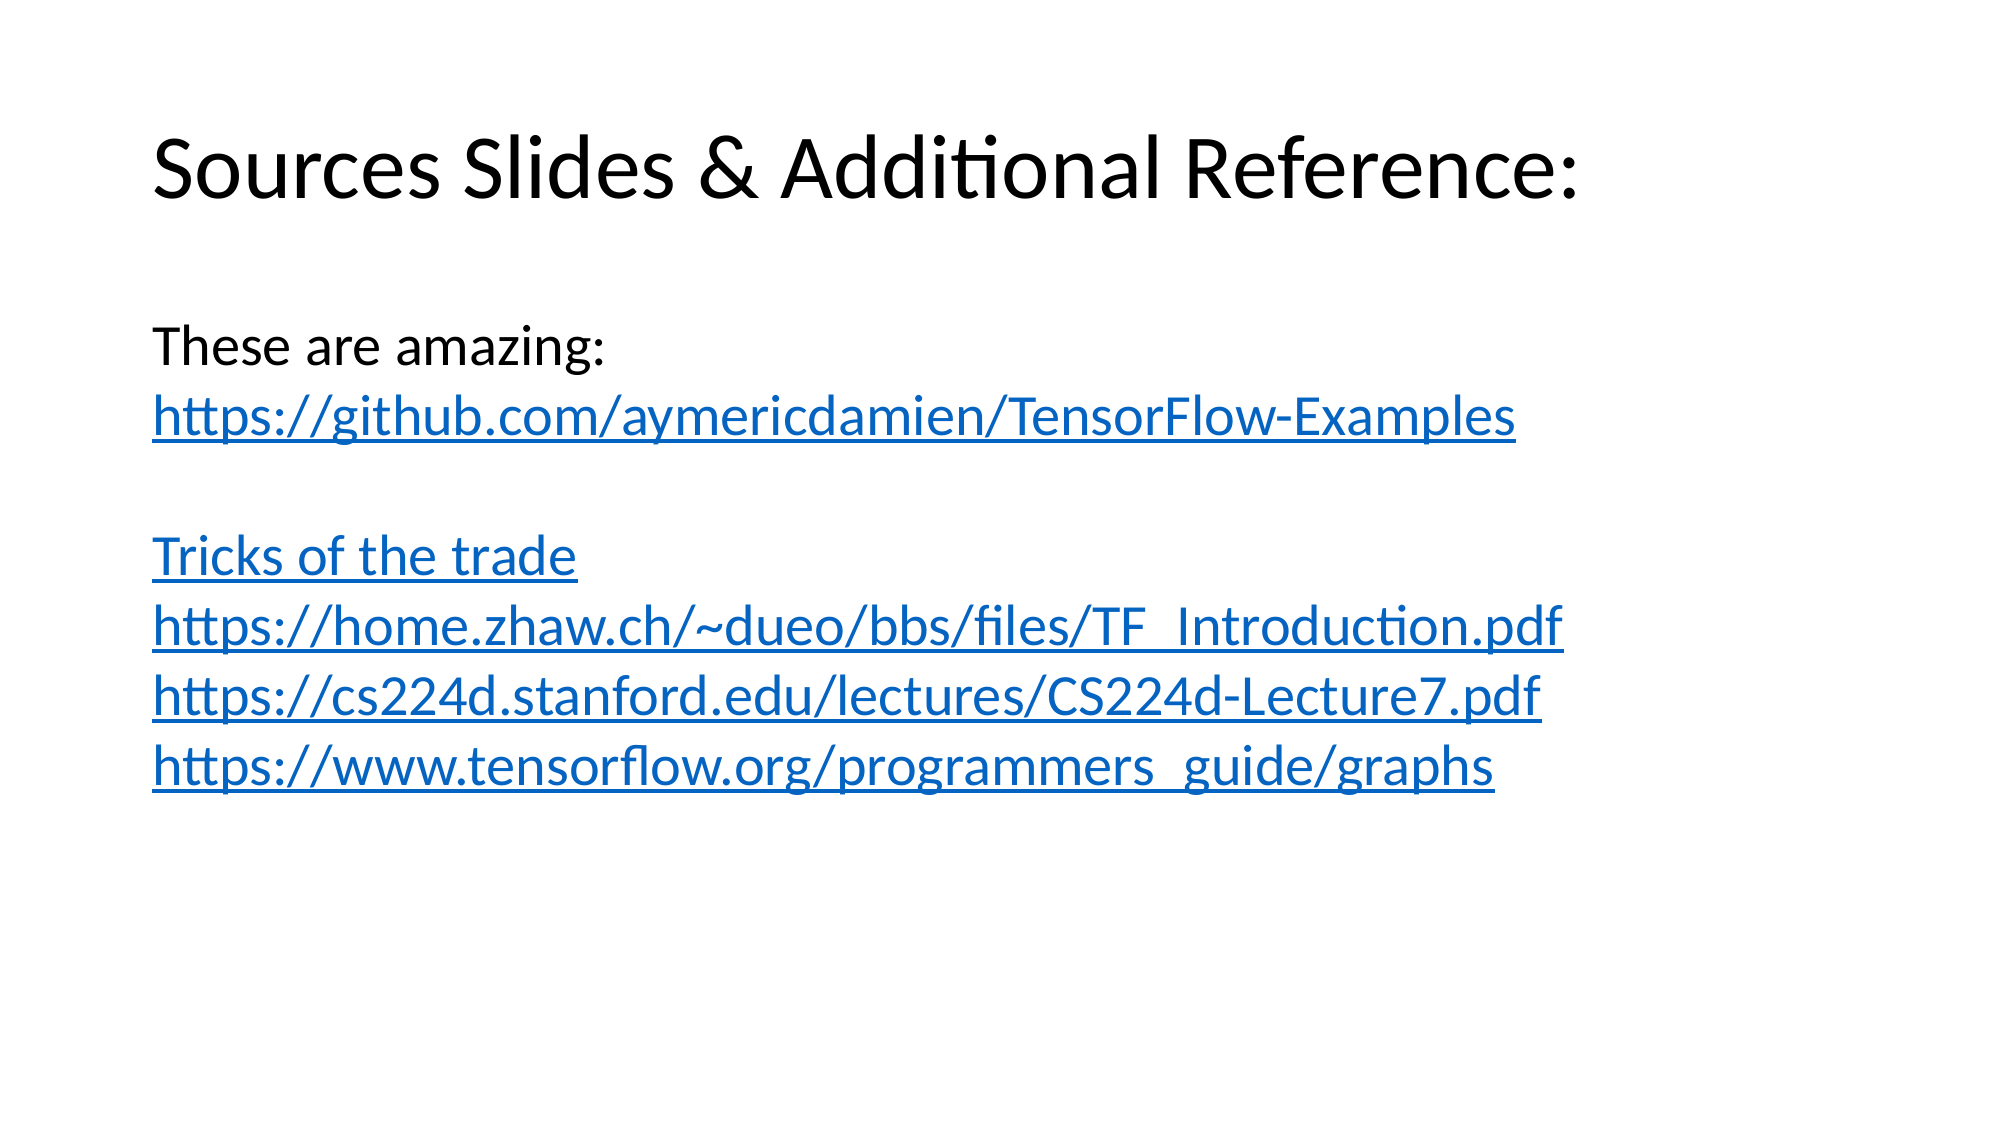

# Sources Slides & Additional Reference:
These are amazing:
https://github.com/aymericdamien/TensorFlow-Examples

Tricks of the trade
https://home.zhaw.ch/~dueo/bbs/files/TF_Introduction.pdf
https://cs224d.stanford.edu/lectures/CS224d-Lecture7.pdf
https://www.tensorflow.org/programmers_guide/graphs